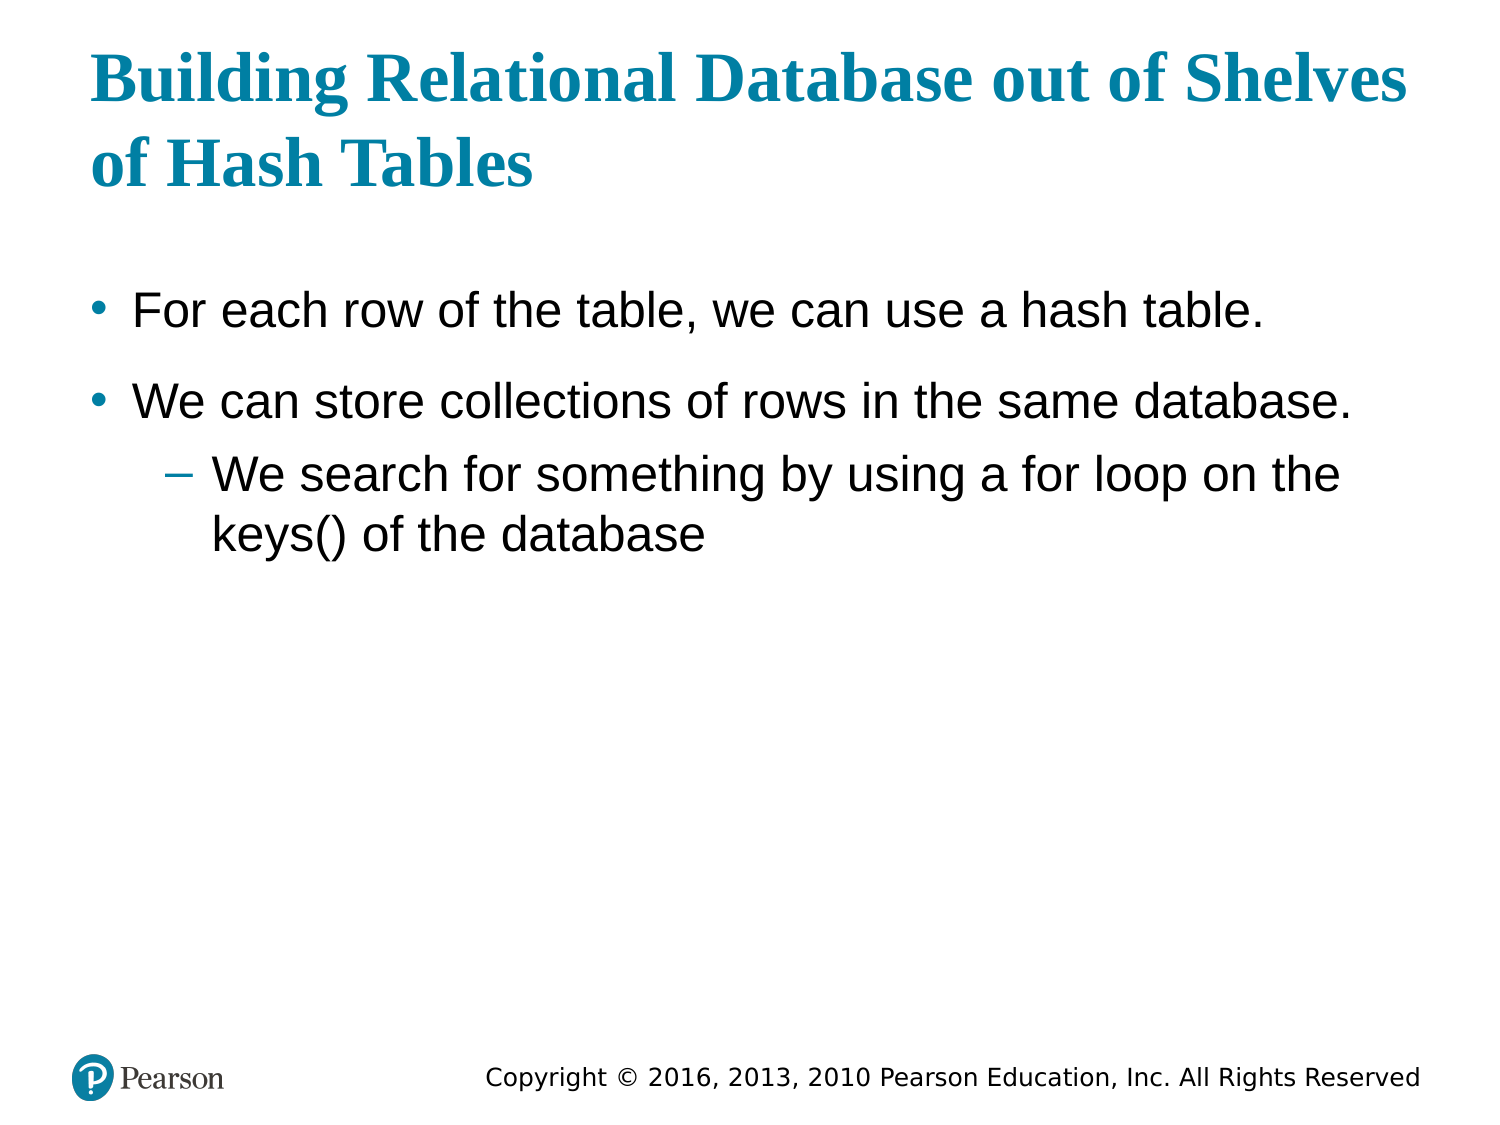

# Building Relational Database out of Shelves of Hash Tables
For each row of the table, we can use a hash table.
We can store collections of rows in the same database.
We search for something by using a for loop on the keys() of the database